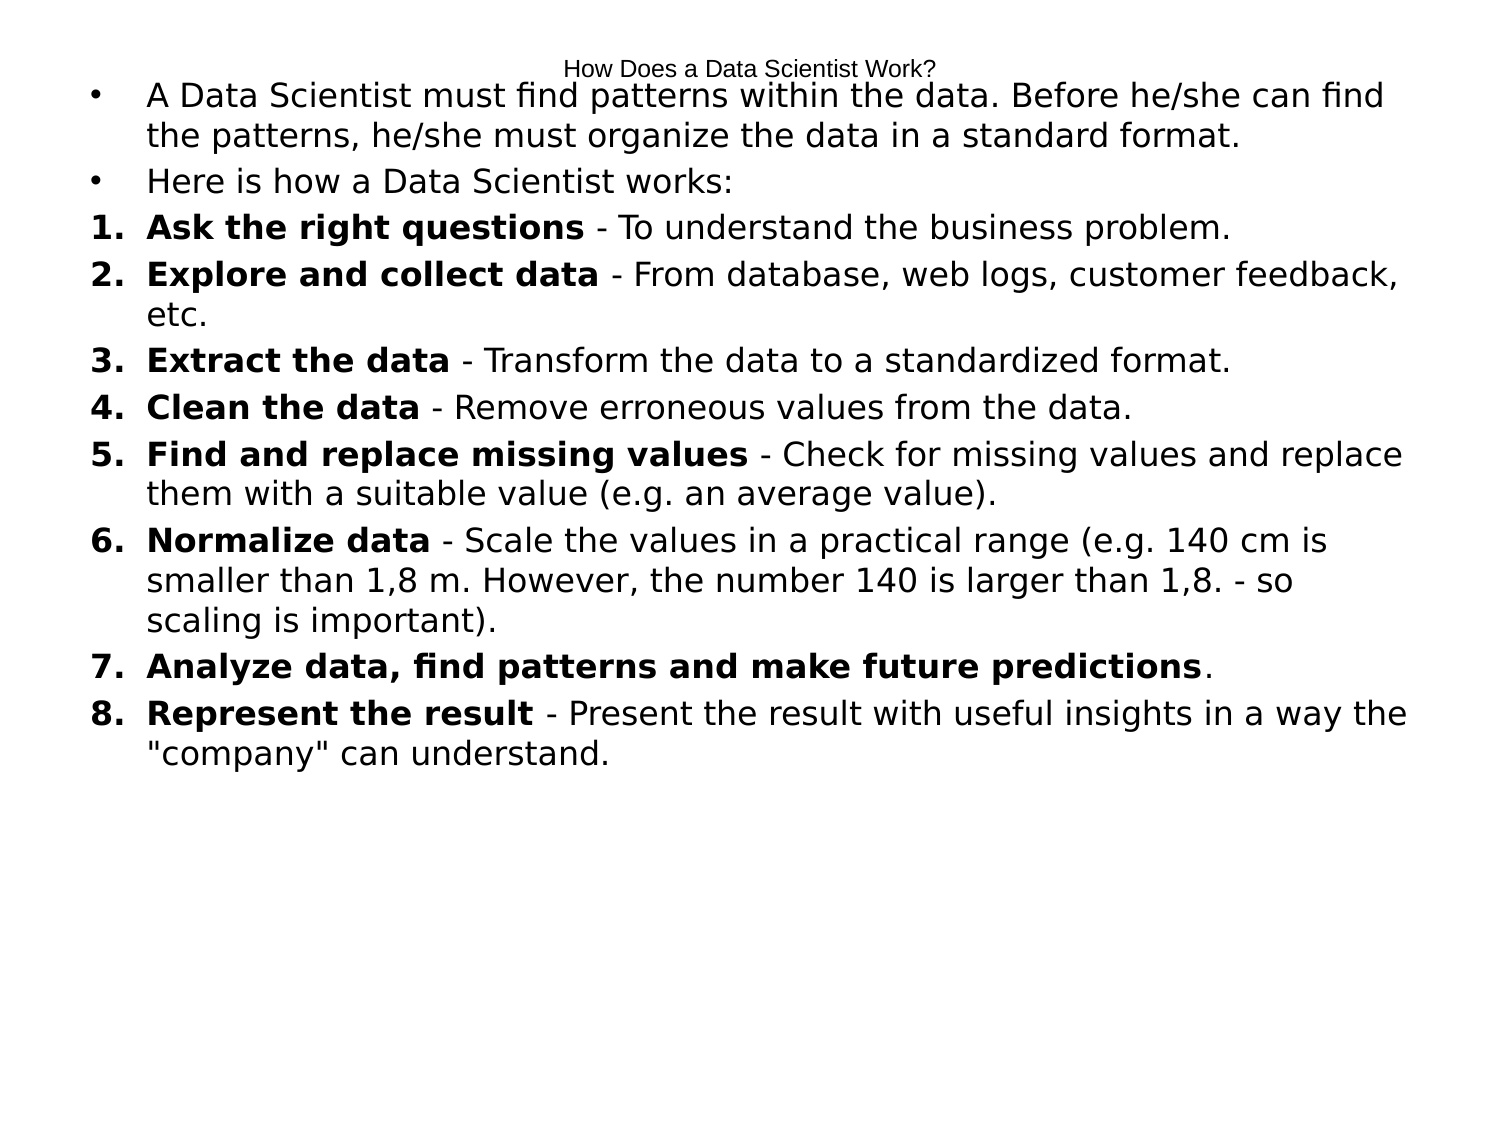

# How Does a Data Scientist Work?
A Data Scientist must find patterns within the data. Before he/she can find the patterns, he/she must organize the data in a standard format.
Here is how a Data Scientist works:
Ask the right questions - To understand the business problem.
Explore and collect data - From database, web logs, customer feedback, etc.
Extract the data - Transform the data to a standardized format.
Clean the data - Remove erroneous values from the data.
Find and replace missing values - Check for missing values and replace them with a suitable value (e.g. an average value).
Normalize data - Scale the values in a practical range (e.g. 140 cm is smaller than 1,8 m. However, the number 140 is larger than 1,8. - so scaling is important).
Analyze data, find patterns and make future predictions.
Represent the result - Present the result with useful insights in a way the "company" can understand.